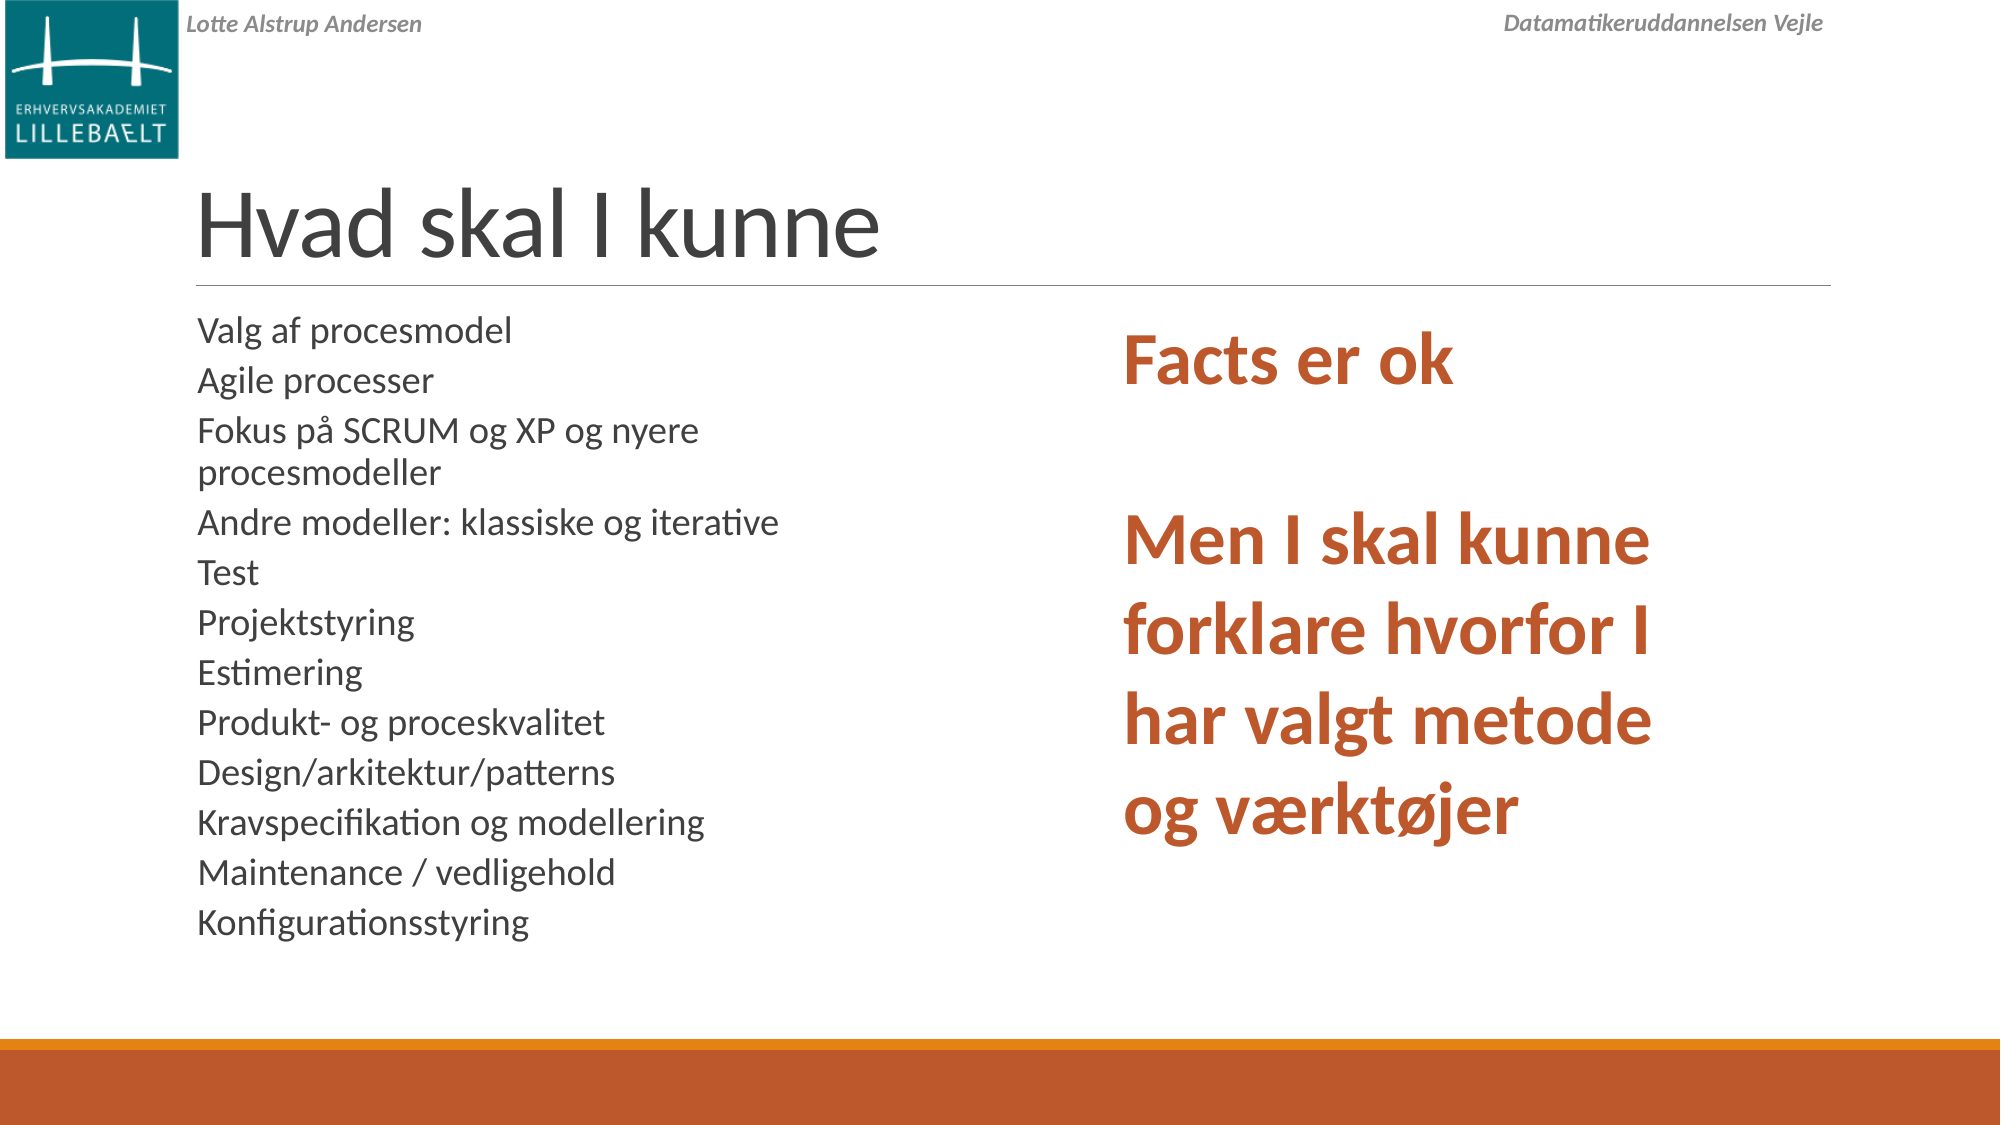

# Hvad skal I kunne
Valg af procesmodel
Agile processer
Fokus på SCRUM og XP og nyere procesmodeller
Andre modeller: klassiske og iterative
Test
Projektstyring
Estimering
Produkt- og proceskvalitet
Design/arkitektur/patterns
Kravspecifikation og modellering
Maintenance / vedligehold
Konfigurationsstyring

Facts er ok

Men I skal kunne forklare hvorfor I har valgt metode og værktøjer